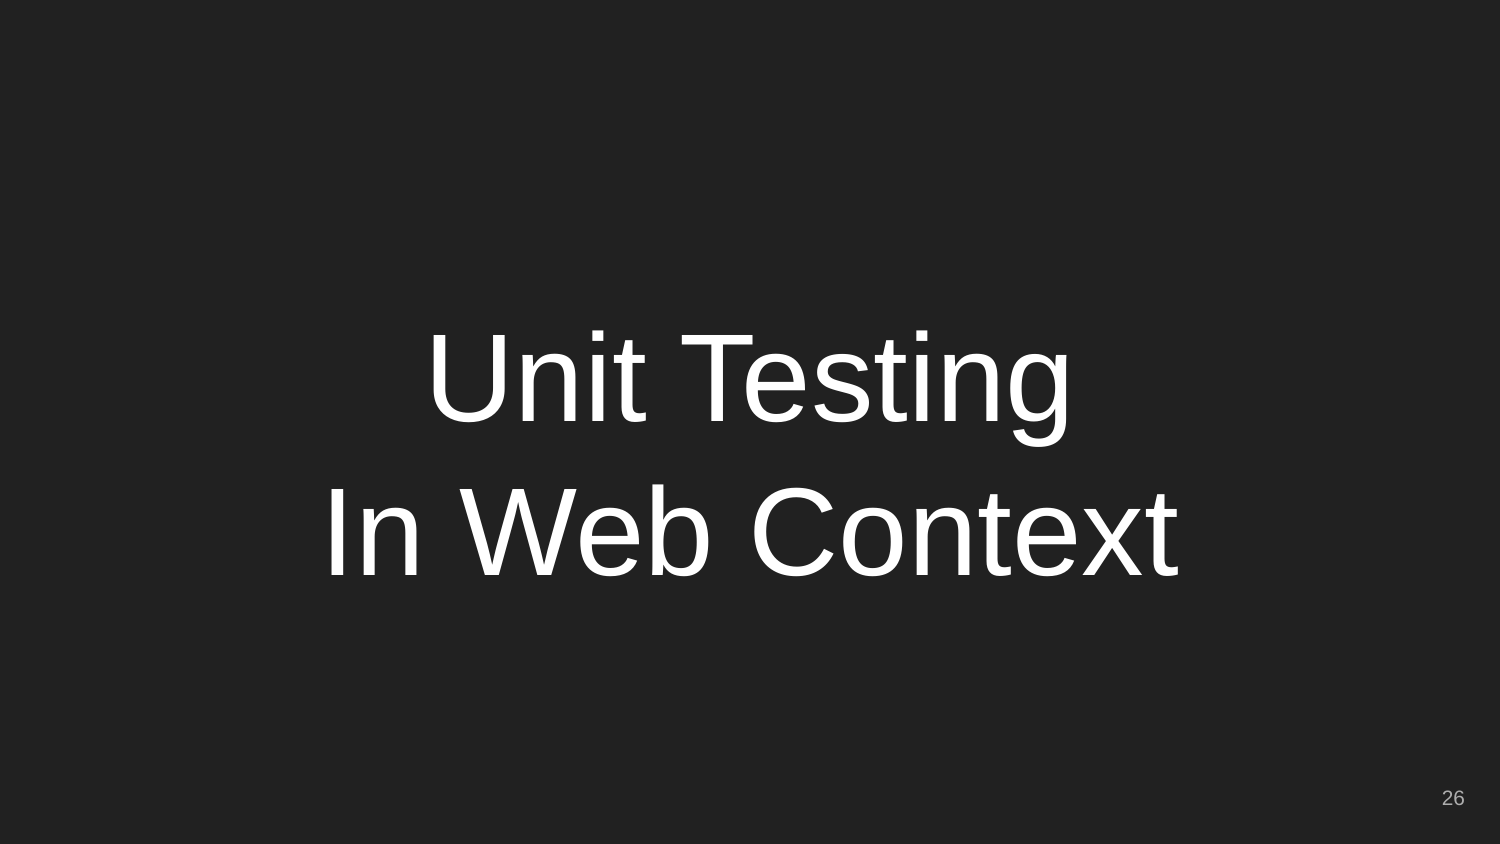

# Unit Testing
In Web Context
26